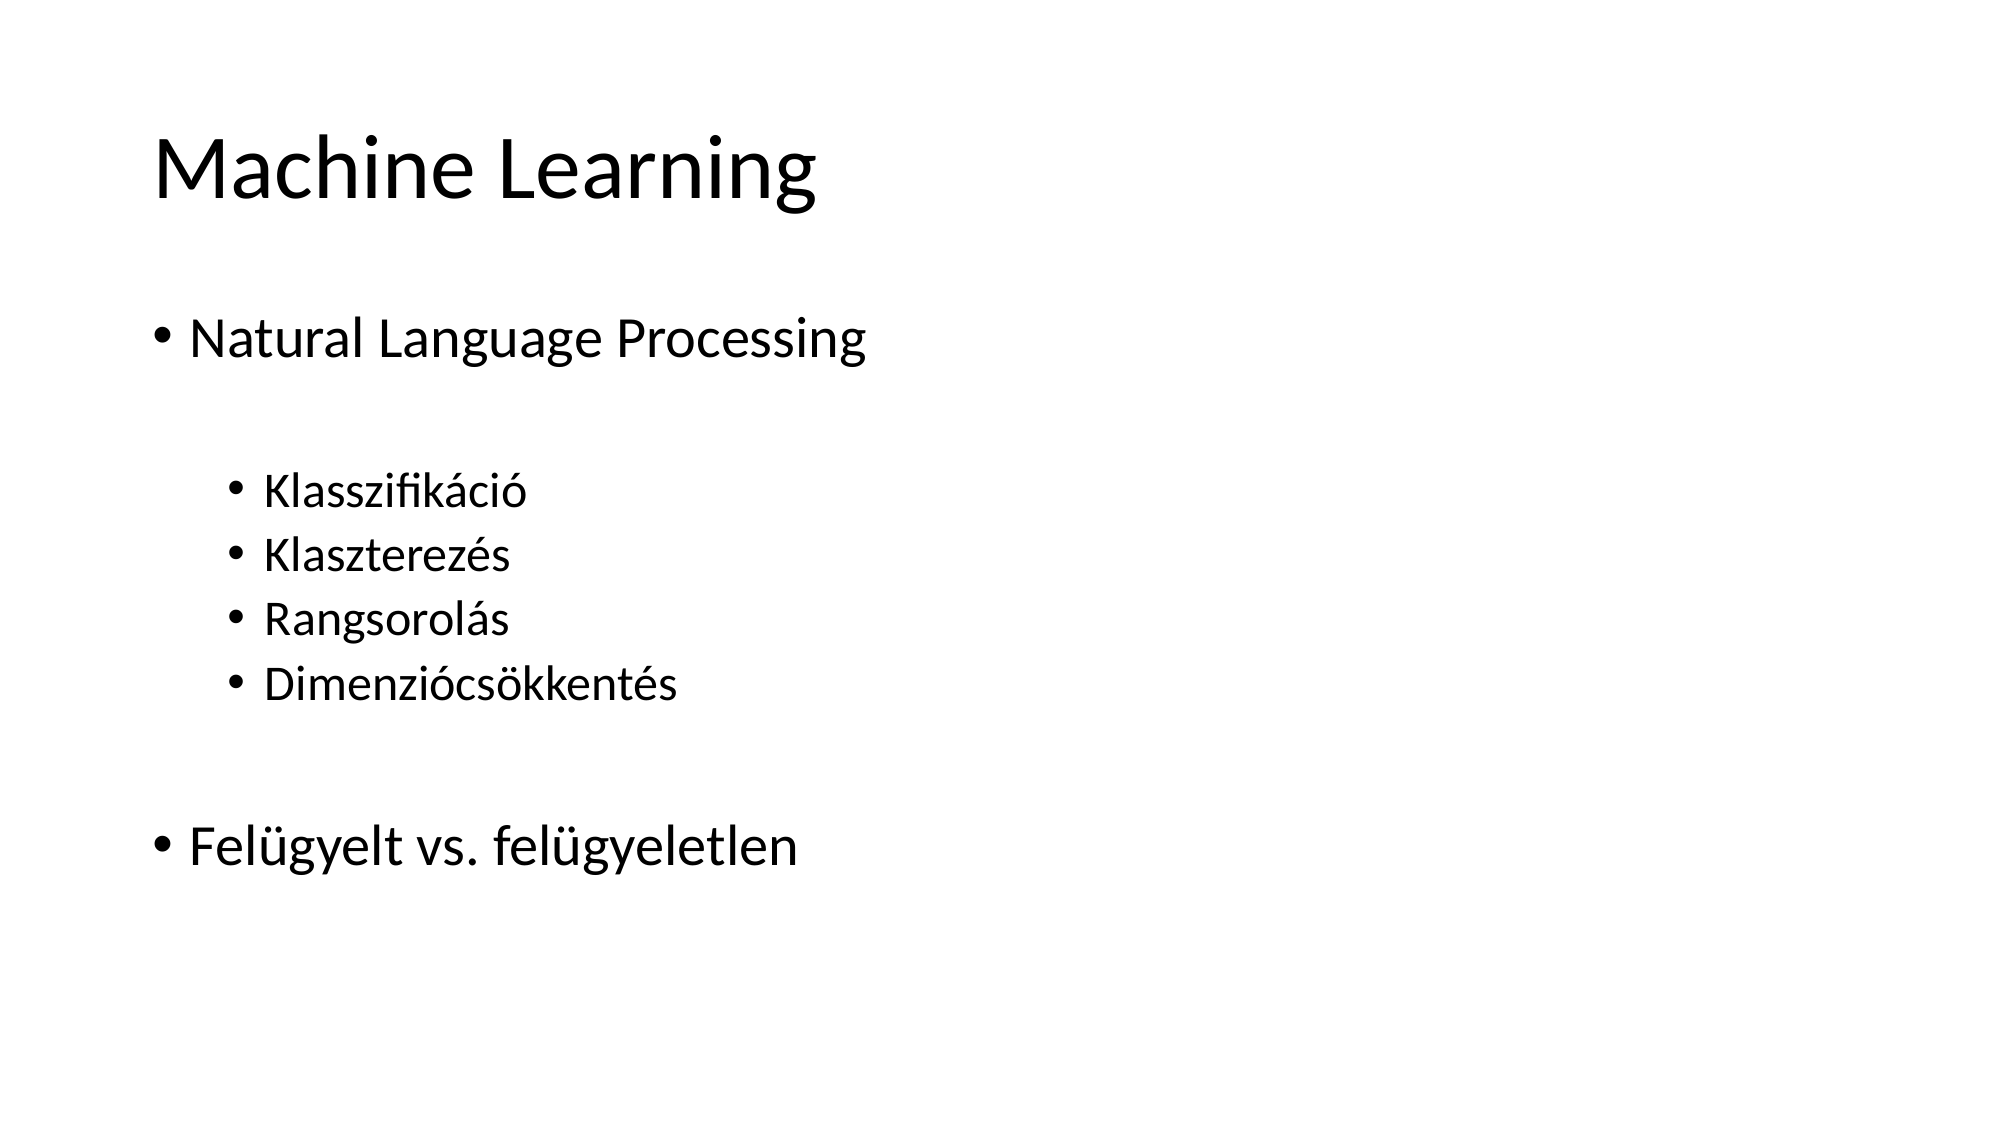

# Machine Learning
Natural Language Processing

Klasszifikáció
Klaszterezés
Rangsorolás
Dimenziócsökkentés

Felügyelt vs. felügyeletlen